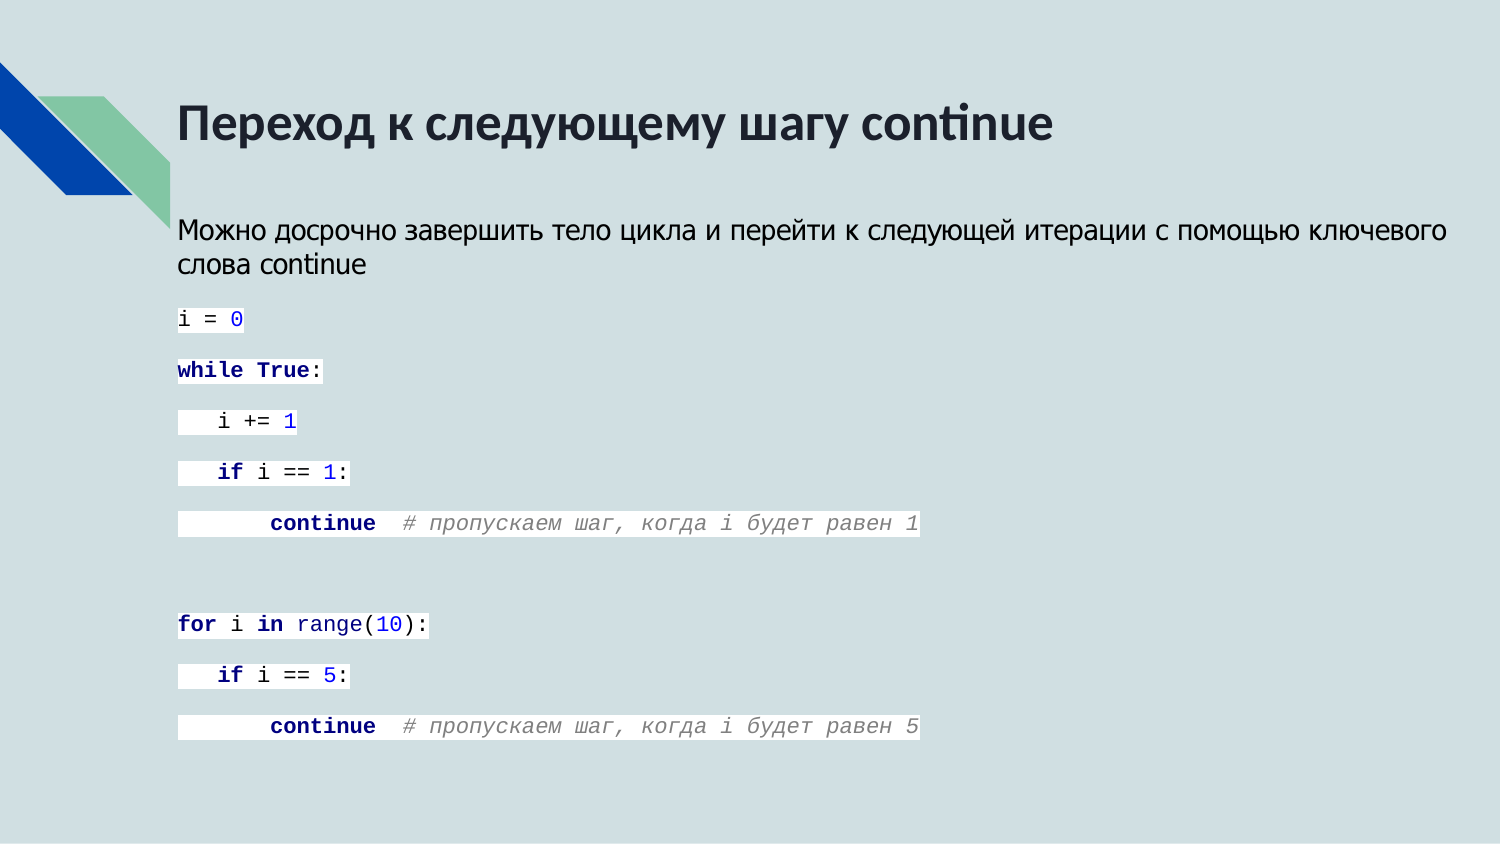

# Переход к следующему шагу continue
Можно досрочно завершить тело цикла и перейти к следующей итерации с помощью ключевого слова continue
i = 0
while True:
   i += 1
   if i == 1:
       continue  # пропускаем шаг, когда i будет равен 1

for i in range(10):
   if i == 5:
       continue  # пропускаем шаг, когда i будет равен 5